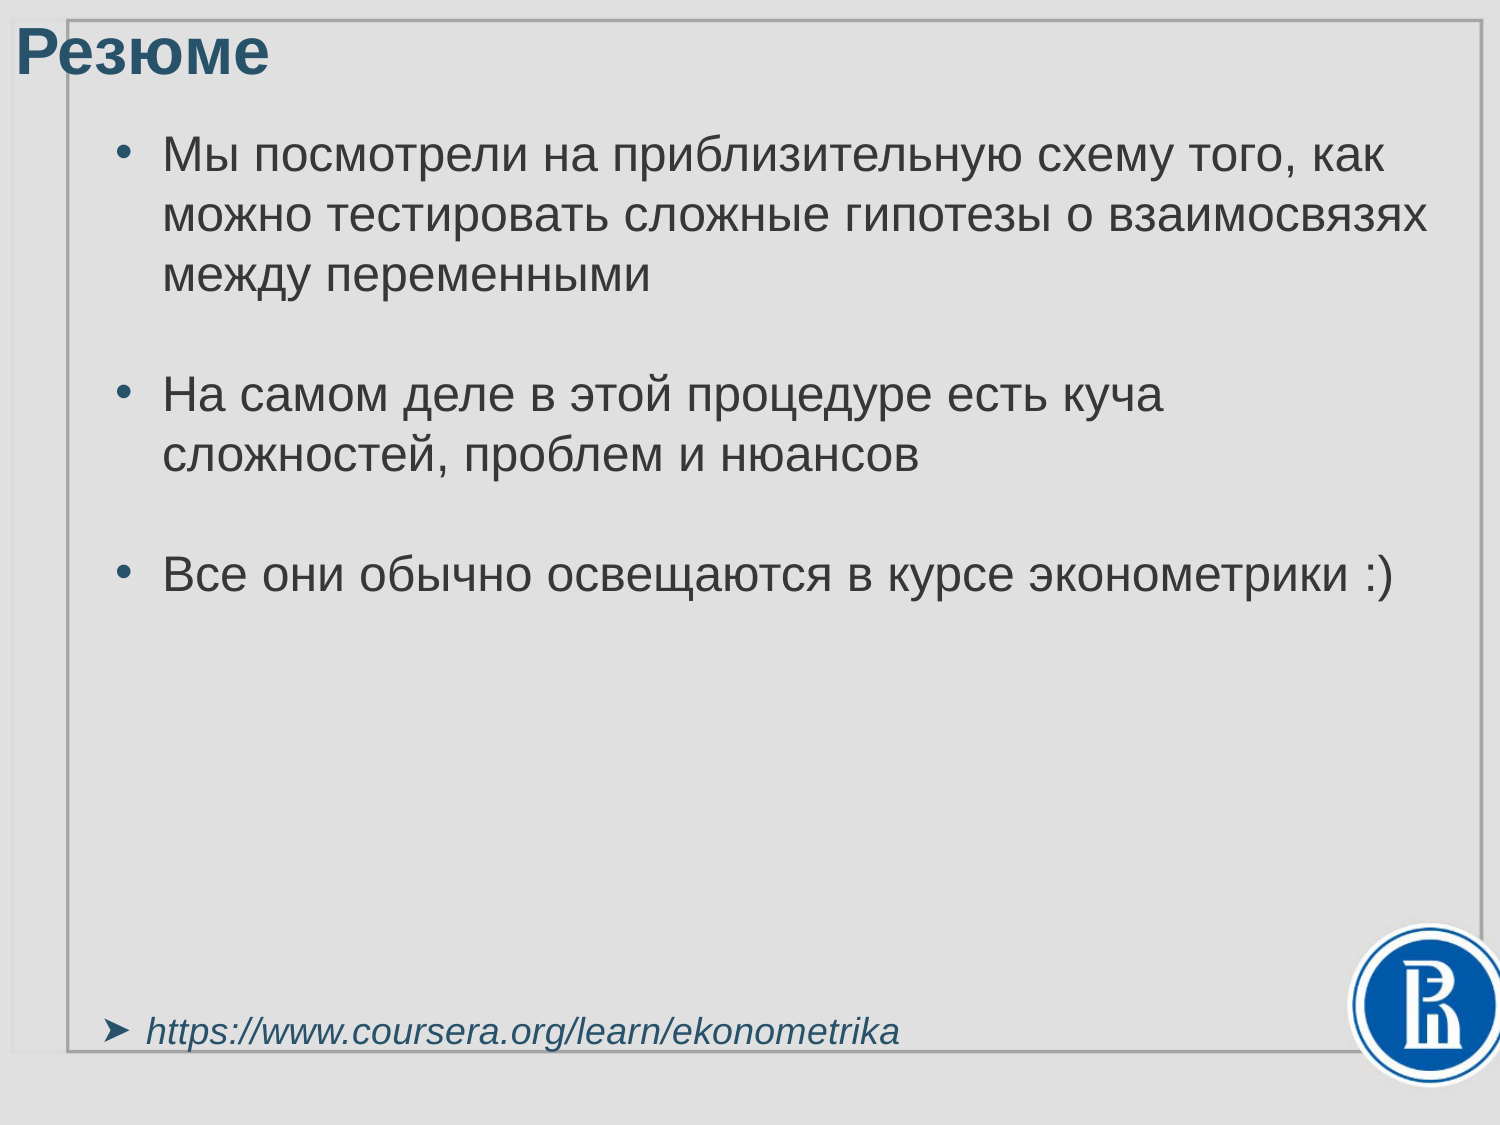

Резюме
Мы посмотрели на приблизительную схему того, как можно тестировать сложные гипотезы о взаимосвязях между переменными

На самом деле в этой процедуре есть куча сложностей, проблем и нюансов

Все они обычно освещаются в курсе эконометрики :)
https://www.coursera.org/learn/ekonometrika